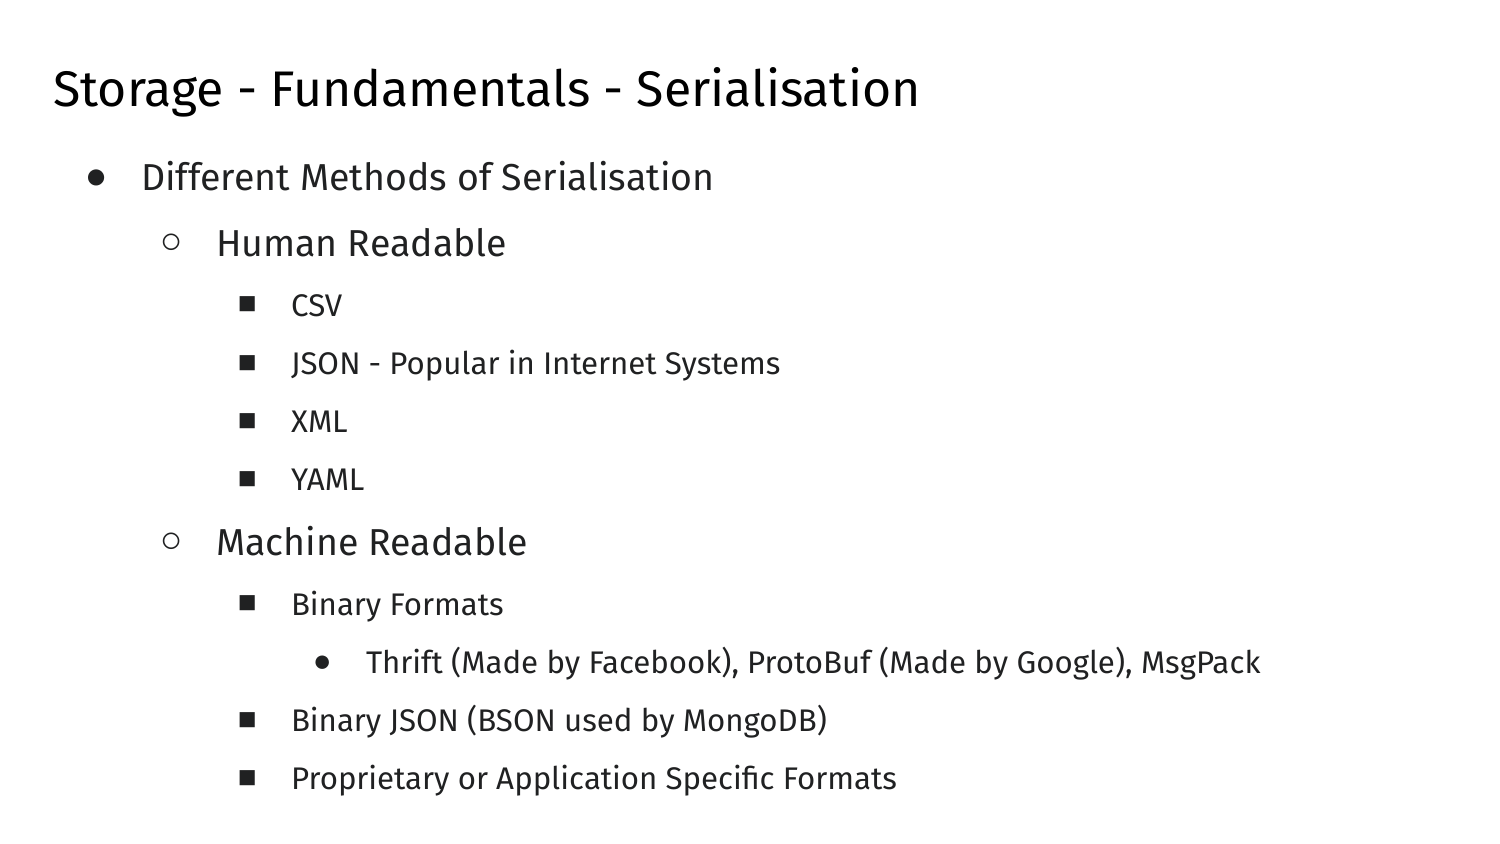

# Storage - Fundamentals - Serialisation
Different Methods of Serialisation
Human Readable
CSV
JSON - Popular in Internet Systems
XML
YAML
Machine Readable
Binary Formats
Thrift (Made by Facebook), ProtoBuf (Made by Google), MsgPack
Binary JSON (BSON used by MongoDB)
Proprietary or Application Specific Formats